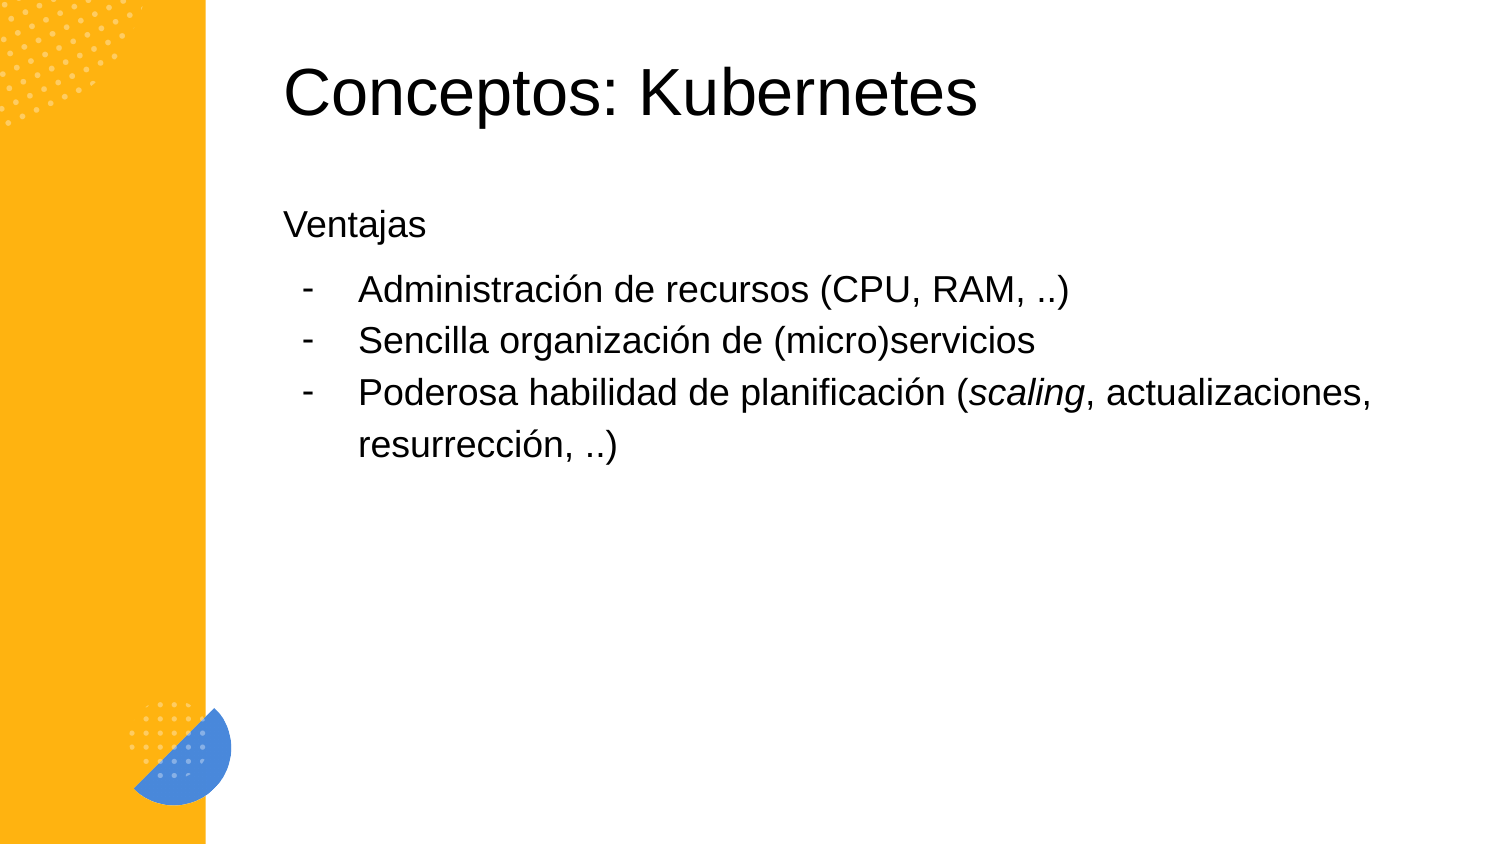

# Conceptos: Kubernetes
Ventajas
Administración de recursos (CPU, RAM, ..)
Sencilla organización de (micro)servicios
Poderosa habilidad de planificación (scaling, actualizaciones, resurrección, ..)